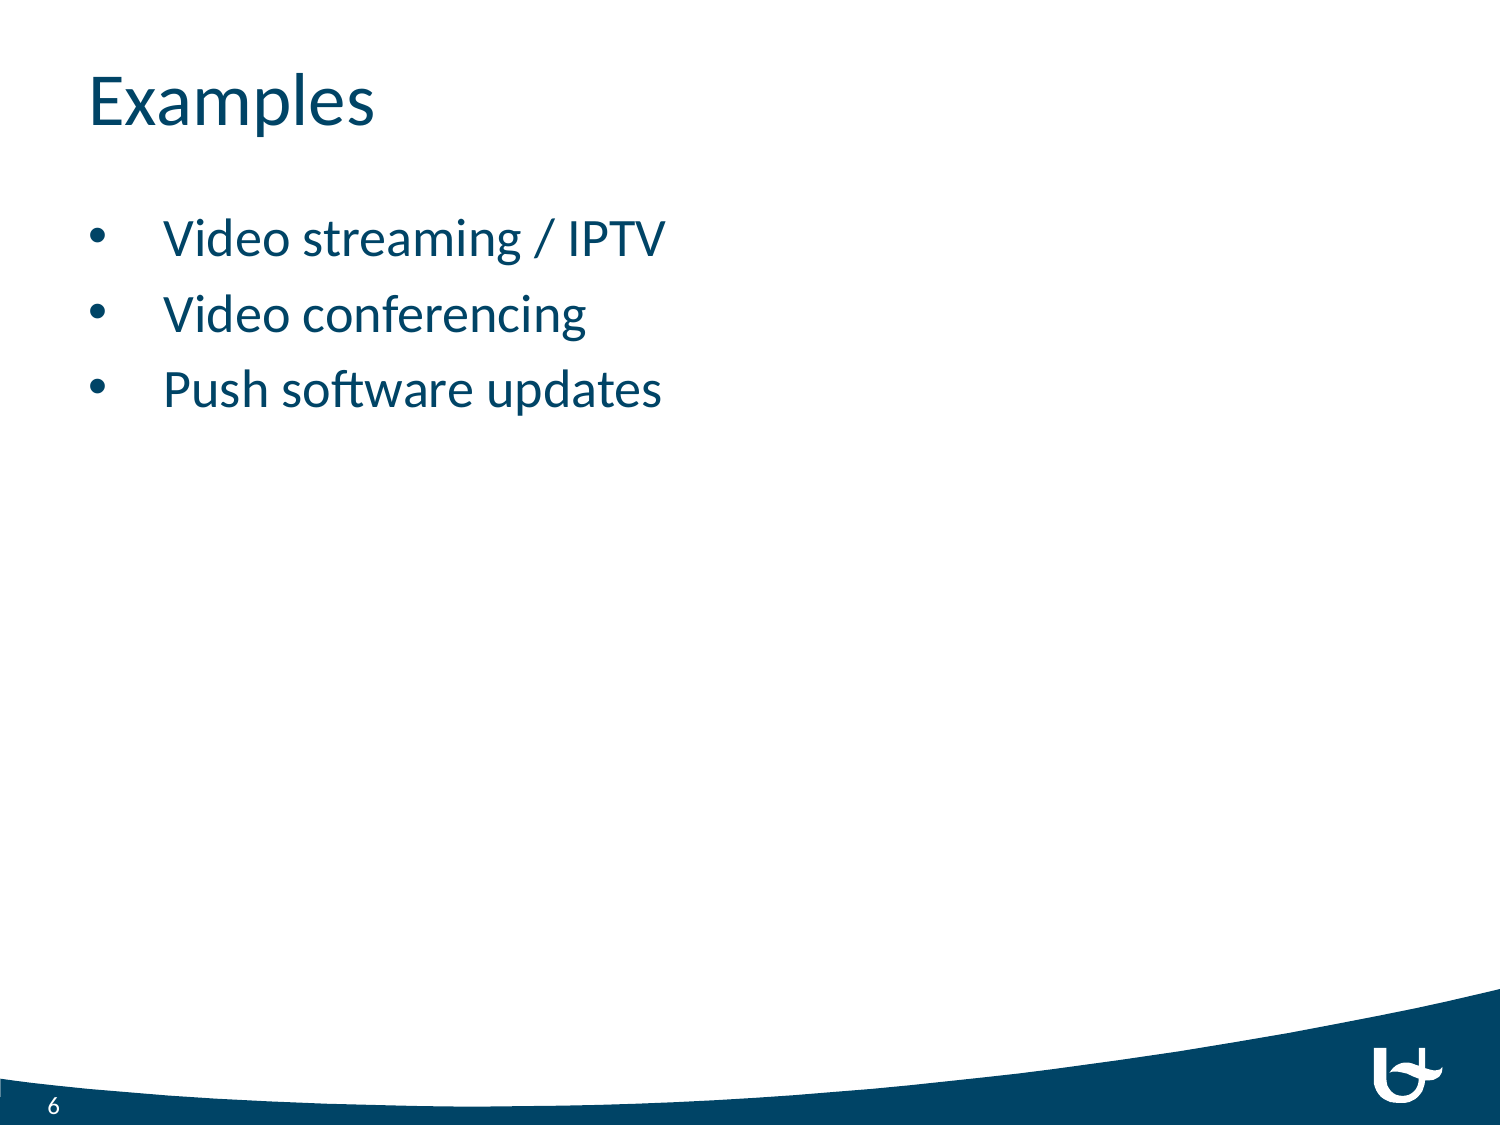

# Examples
Video streaming / IPTV
Video conferencing
Push software updates
6